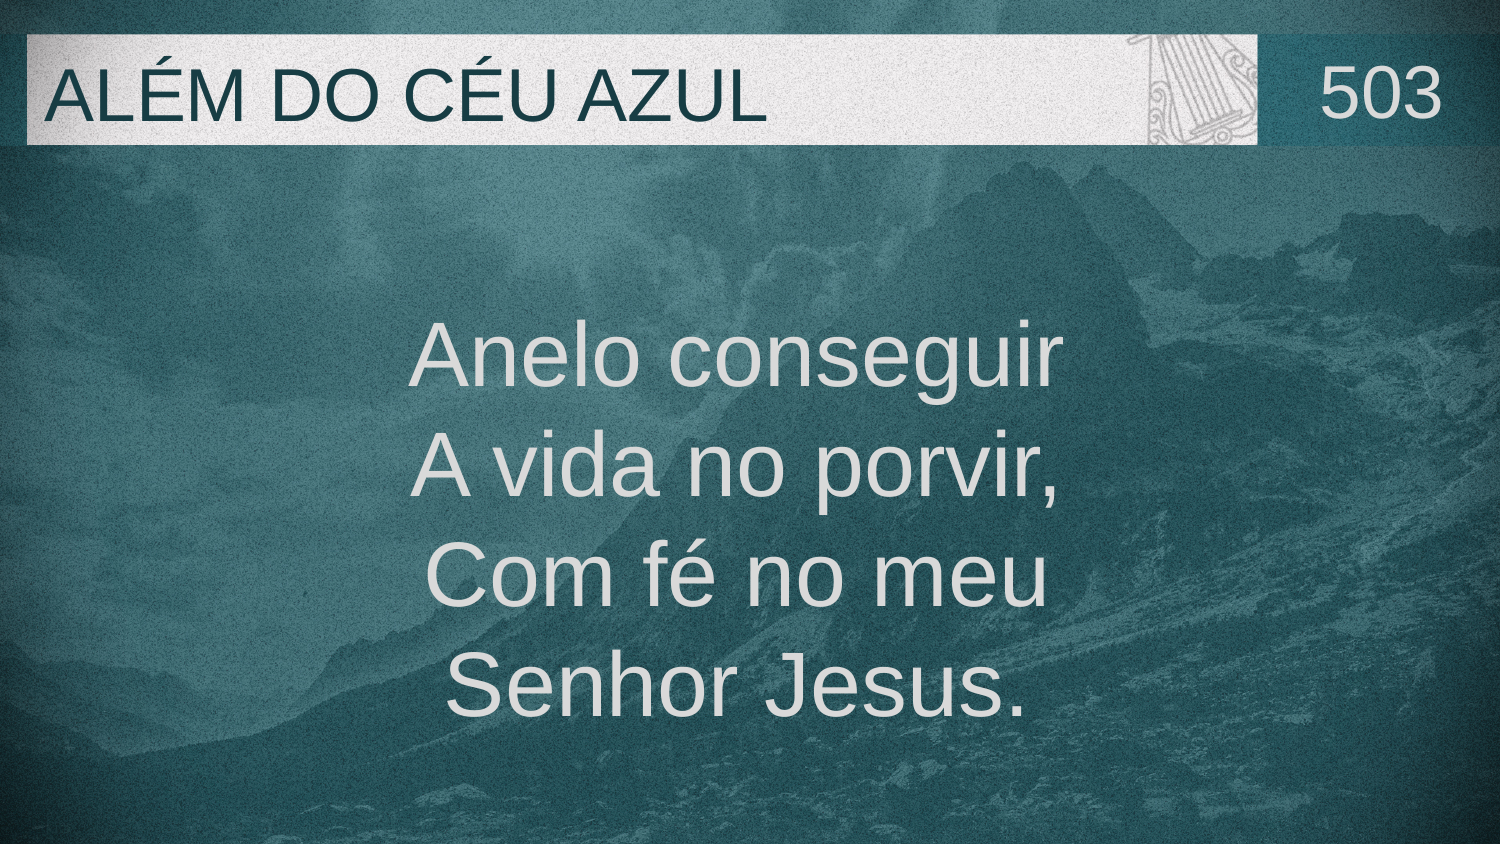

# ALÉM DO CÉU AZUL
503
Anelo conseguir
A vida no porvir,
Com fé no meu
Senhor Jesus.